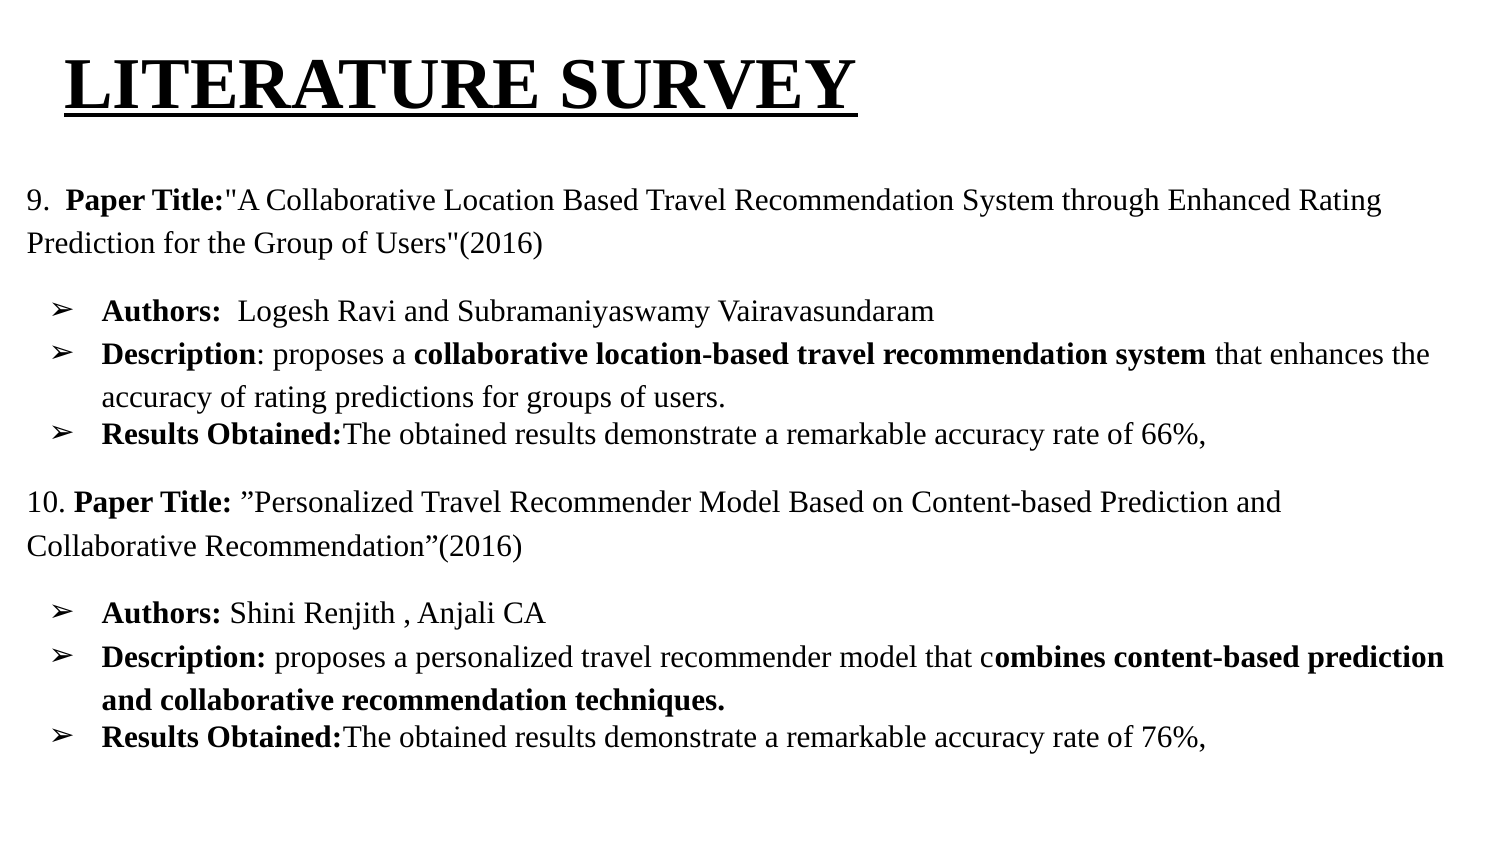

LITERATURE SURVEY

9.  Paper Title:"A Collaborative Location Based Travel Recommendation System through Enhanced Rating Prediction for the Group of Users"(2016)
Authors:  Logesh Ravi and Subramaniyaswamy Vairavasundaram
Description: proposes a collaborative location-based travel recommendation system that enhances the accuracy of rating predictions for groups of users.
Results Obtained:The obtained results demonstrate a remarkable accuracy rate of 66%,
10. Paper Title: ”Personalized Travel Recommender Model Based on Content-based Prediction and Collaborative Recommendation”(2016)
Authors: Shini Renjith , Anjali CA
Description: proposes a personalized travel recommender model that combines content-based prediction and collaborative recommendation techniques.
Results Obtained:The obtained results demonstrate a remarkable accuracy rate of 76%,